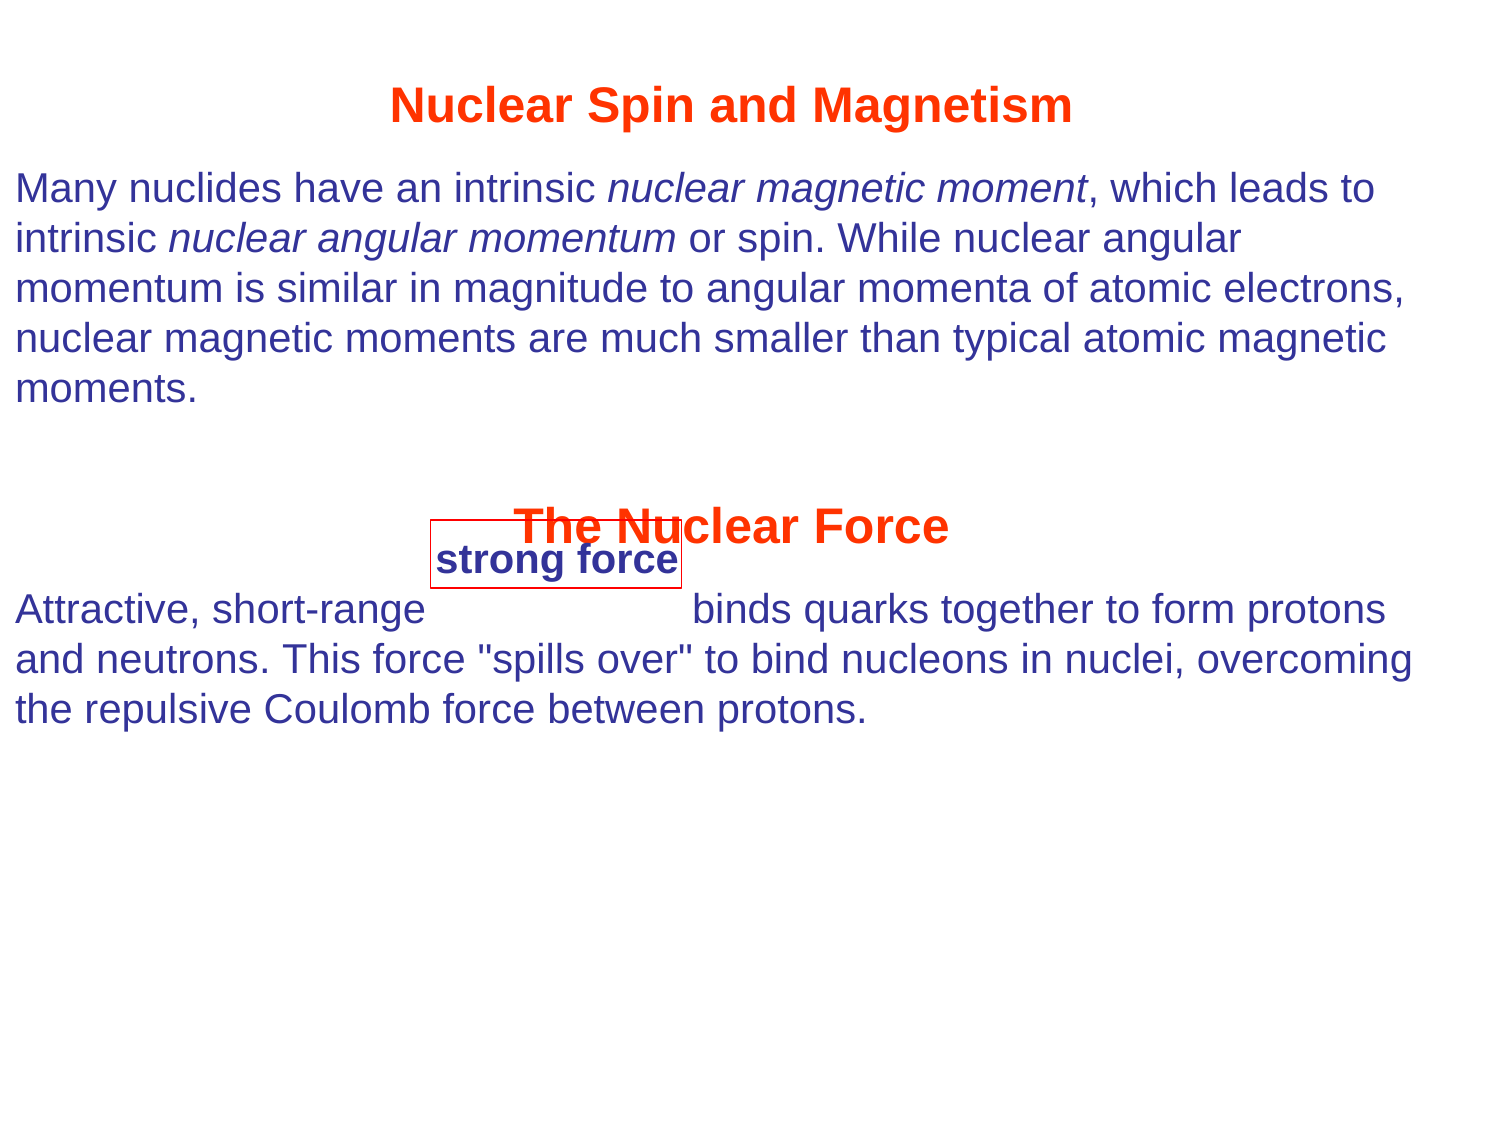

# Nuclear Spin and Magnetism
Many nuclides have an intrinsic nuclear magnetic moment, which leads to intrinsic nuclear angular momentum or spin. While nuclear angular momentum is similar in magnitude to angular momenta of atomic electrons, nuclear magnetic moments are much smaller than typical atomic magnetic moments.

The Nuclear Force

Attractive, short-range	binds quarks together to form protons and neutrons. This force "spills over" to bind nucleons in nuclei, overcoming the repulsive Coulomb force between protons.

strong force